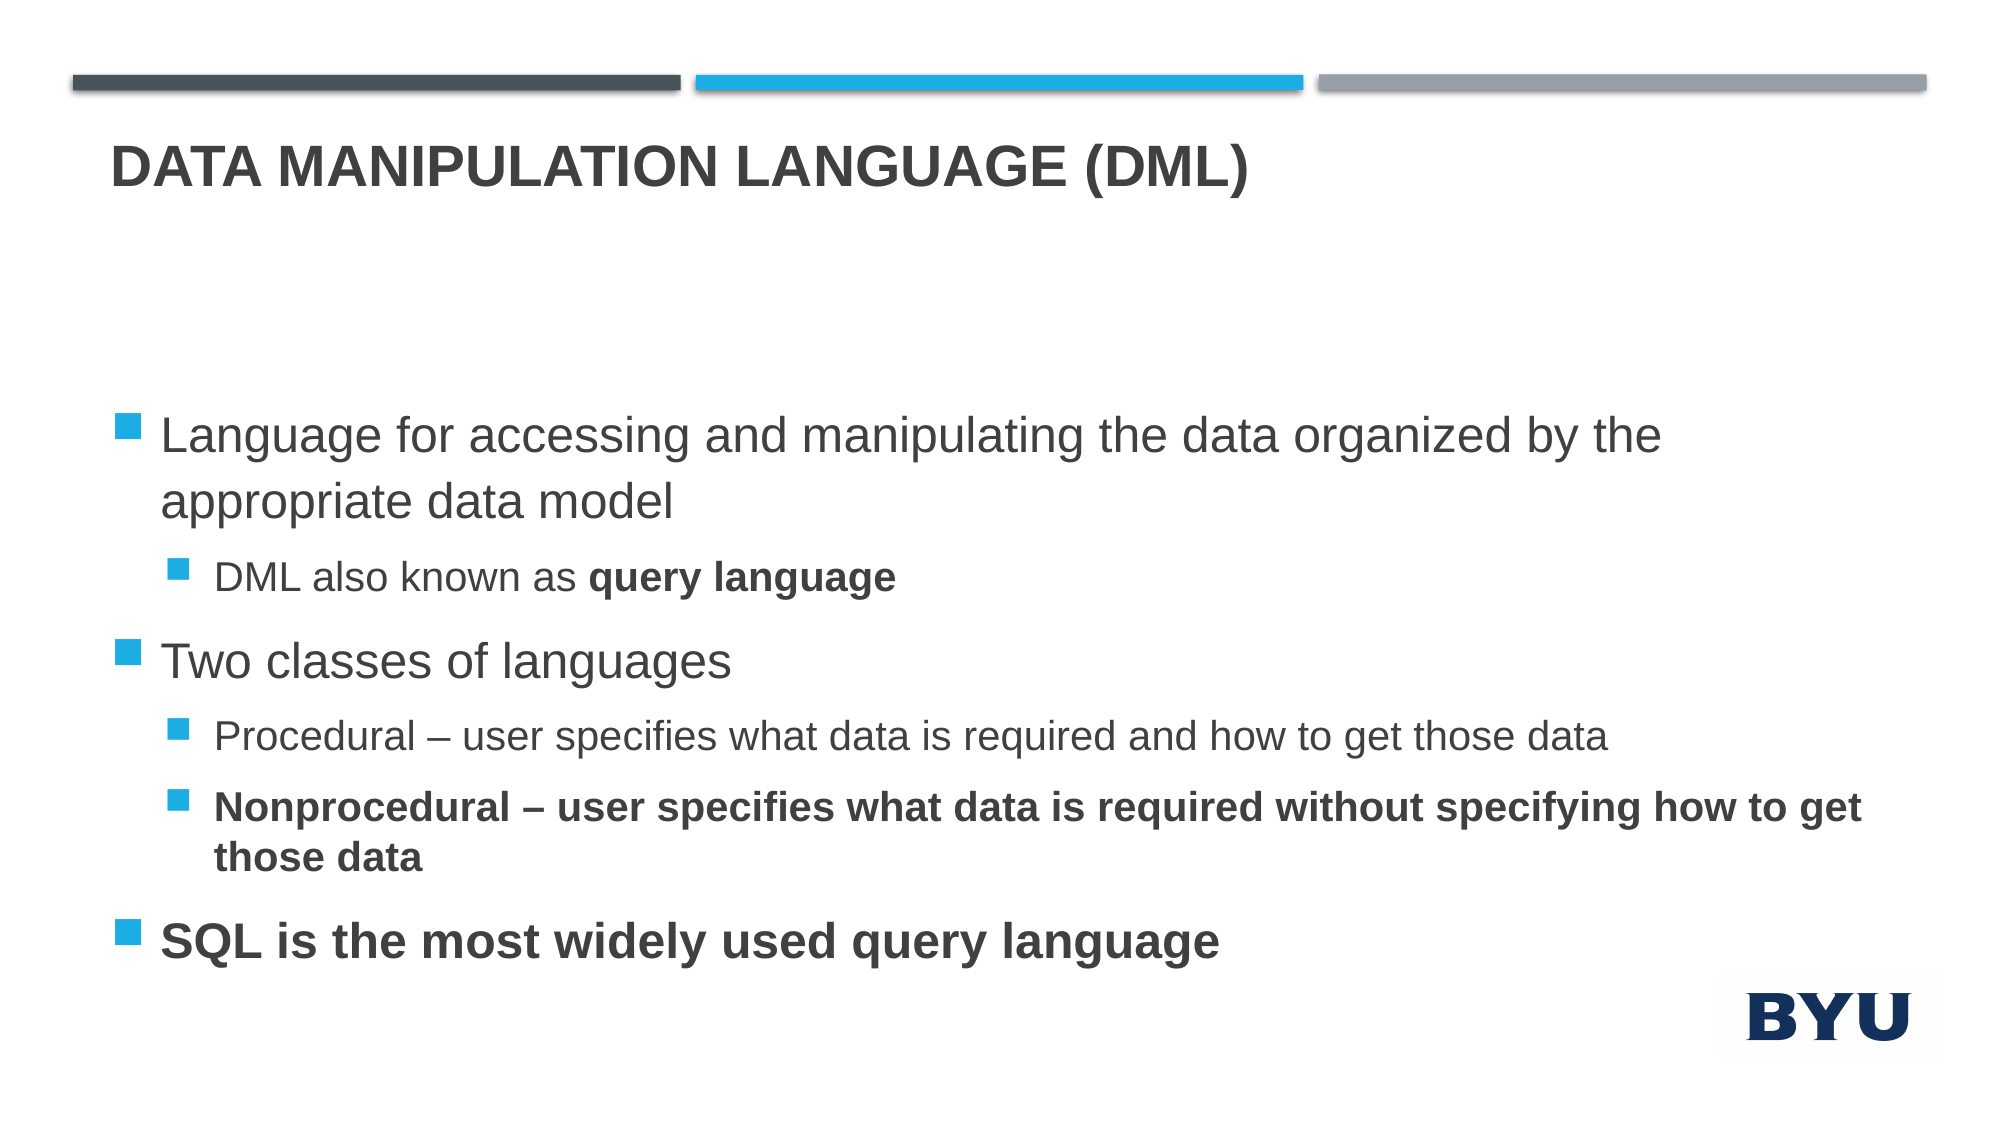

# Data Manipulation Language (DML)
Language for accessing and manipulating the data organized by the appropriate data model
DML also known as query language
Two classes of languages
Procedural – user specifies what data is required and how to get those data
Nonprocedural – user specifies what data is required without specifying how to get those data
SQL is the most widely used query language